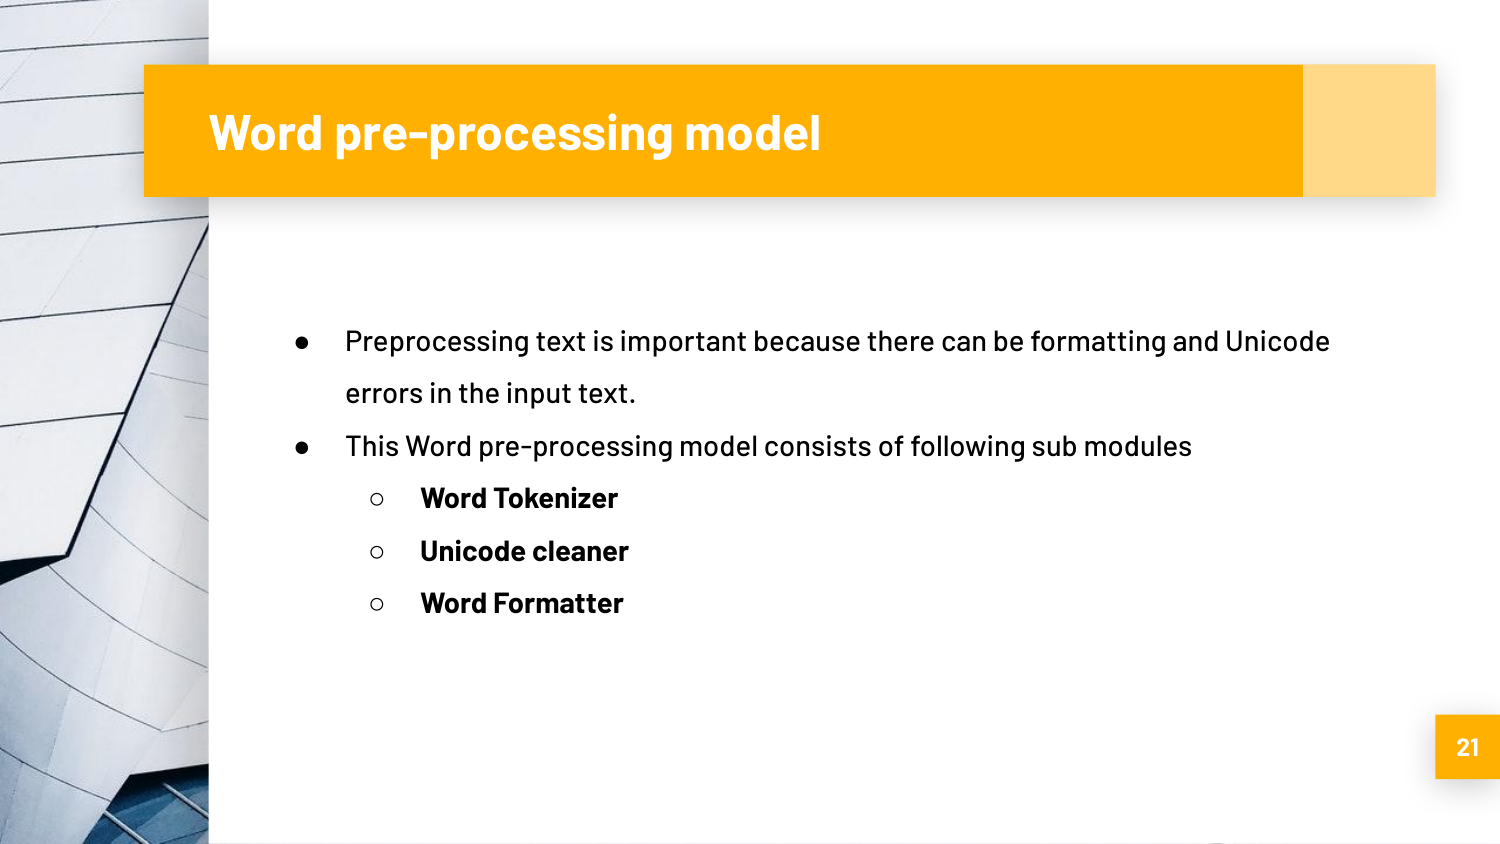

# Word pre-processing model

Preprocessing text is important because there can be formatting and Unicode errors in the input text.
This Word pre-processing model consists of following sub modules
Word Tokenizer
Unicode cleaner
Word Formatter

21